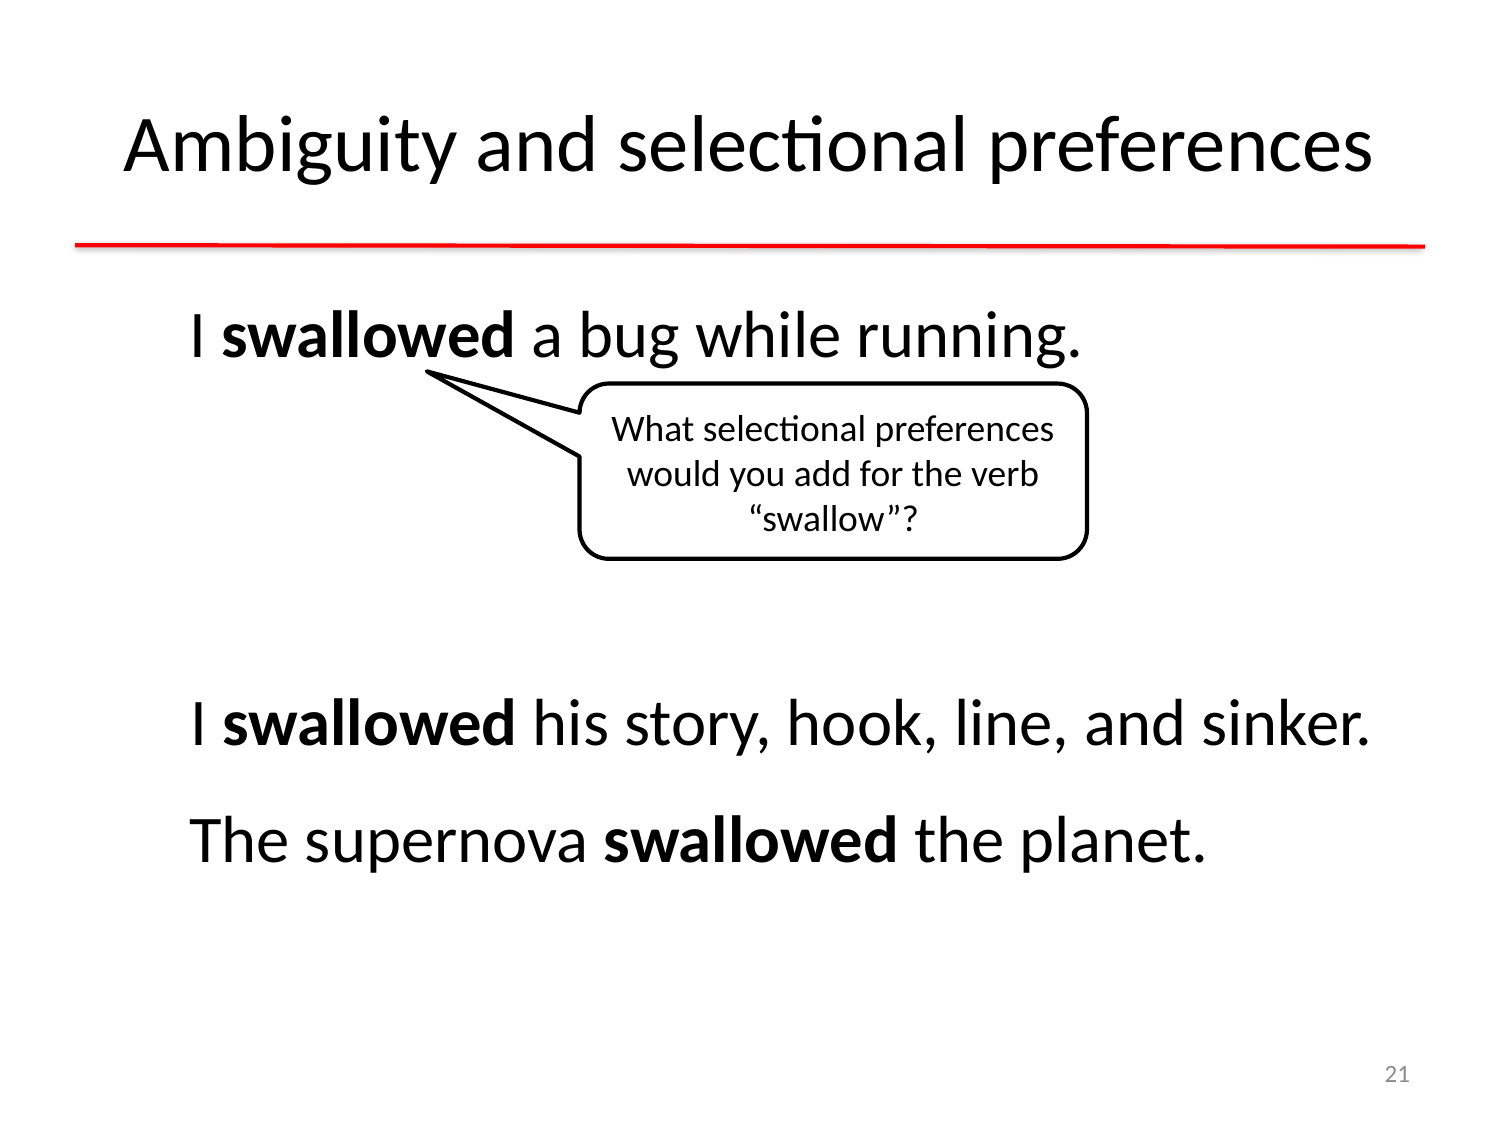

# Ambiguity and selectional preferences
I swallowed a bug while running.
What selectional preferences would you add for the verb “swallow”?
I swallowed his story, hook, line, and sinker.
The supernova swallowed the planet.
21